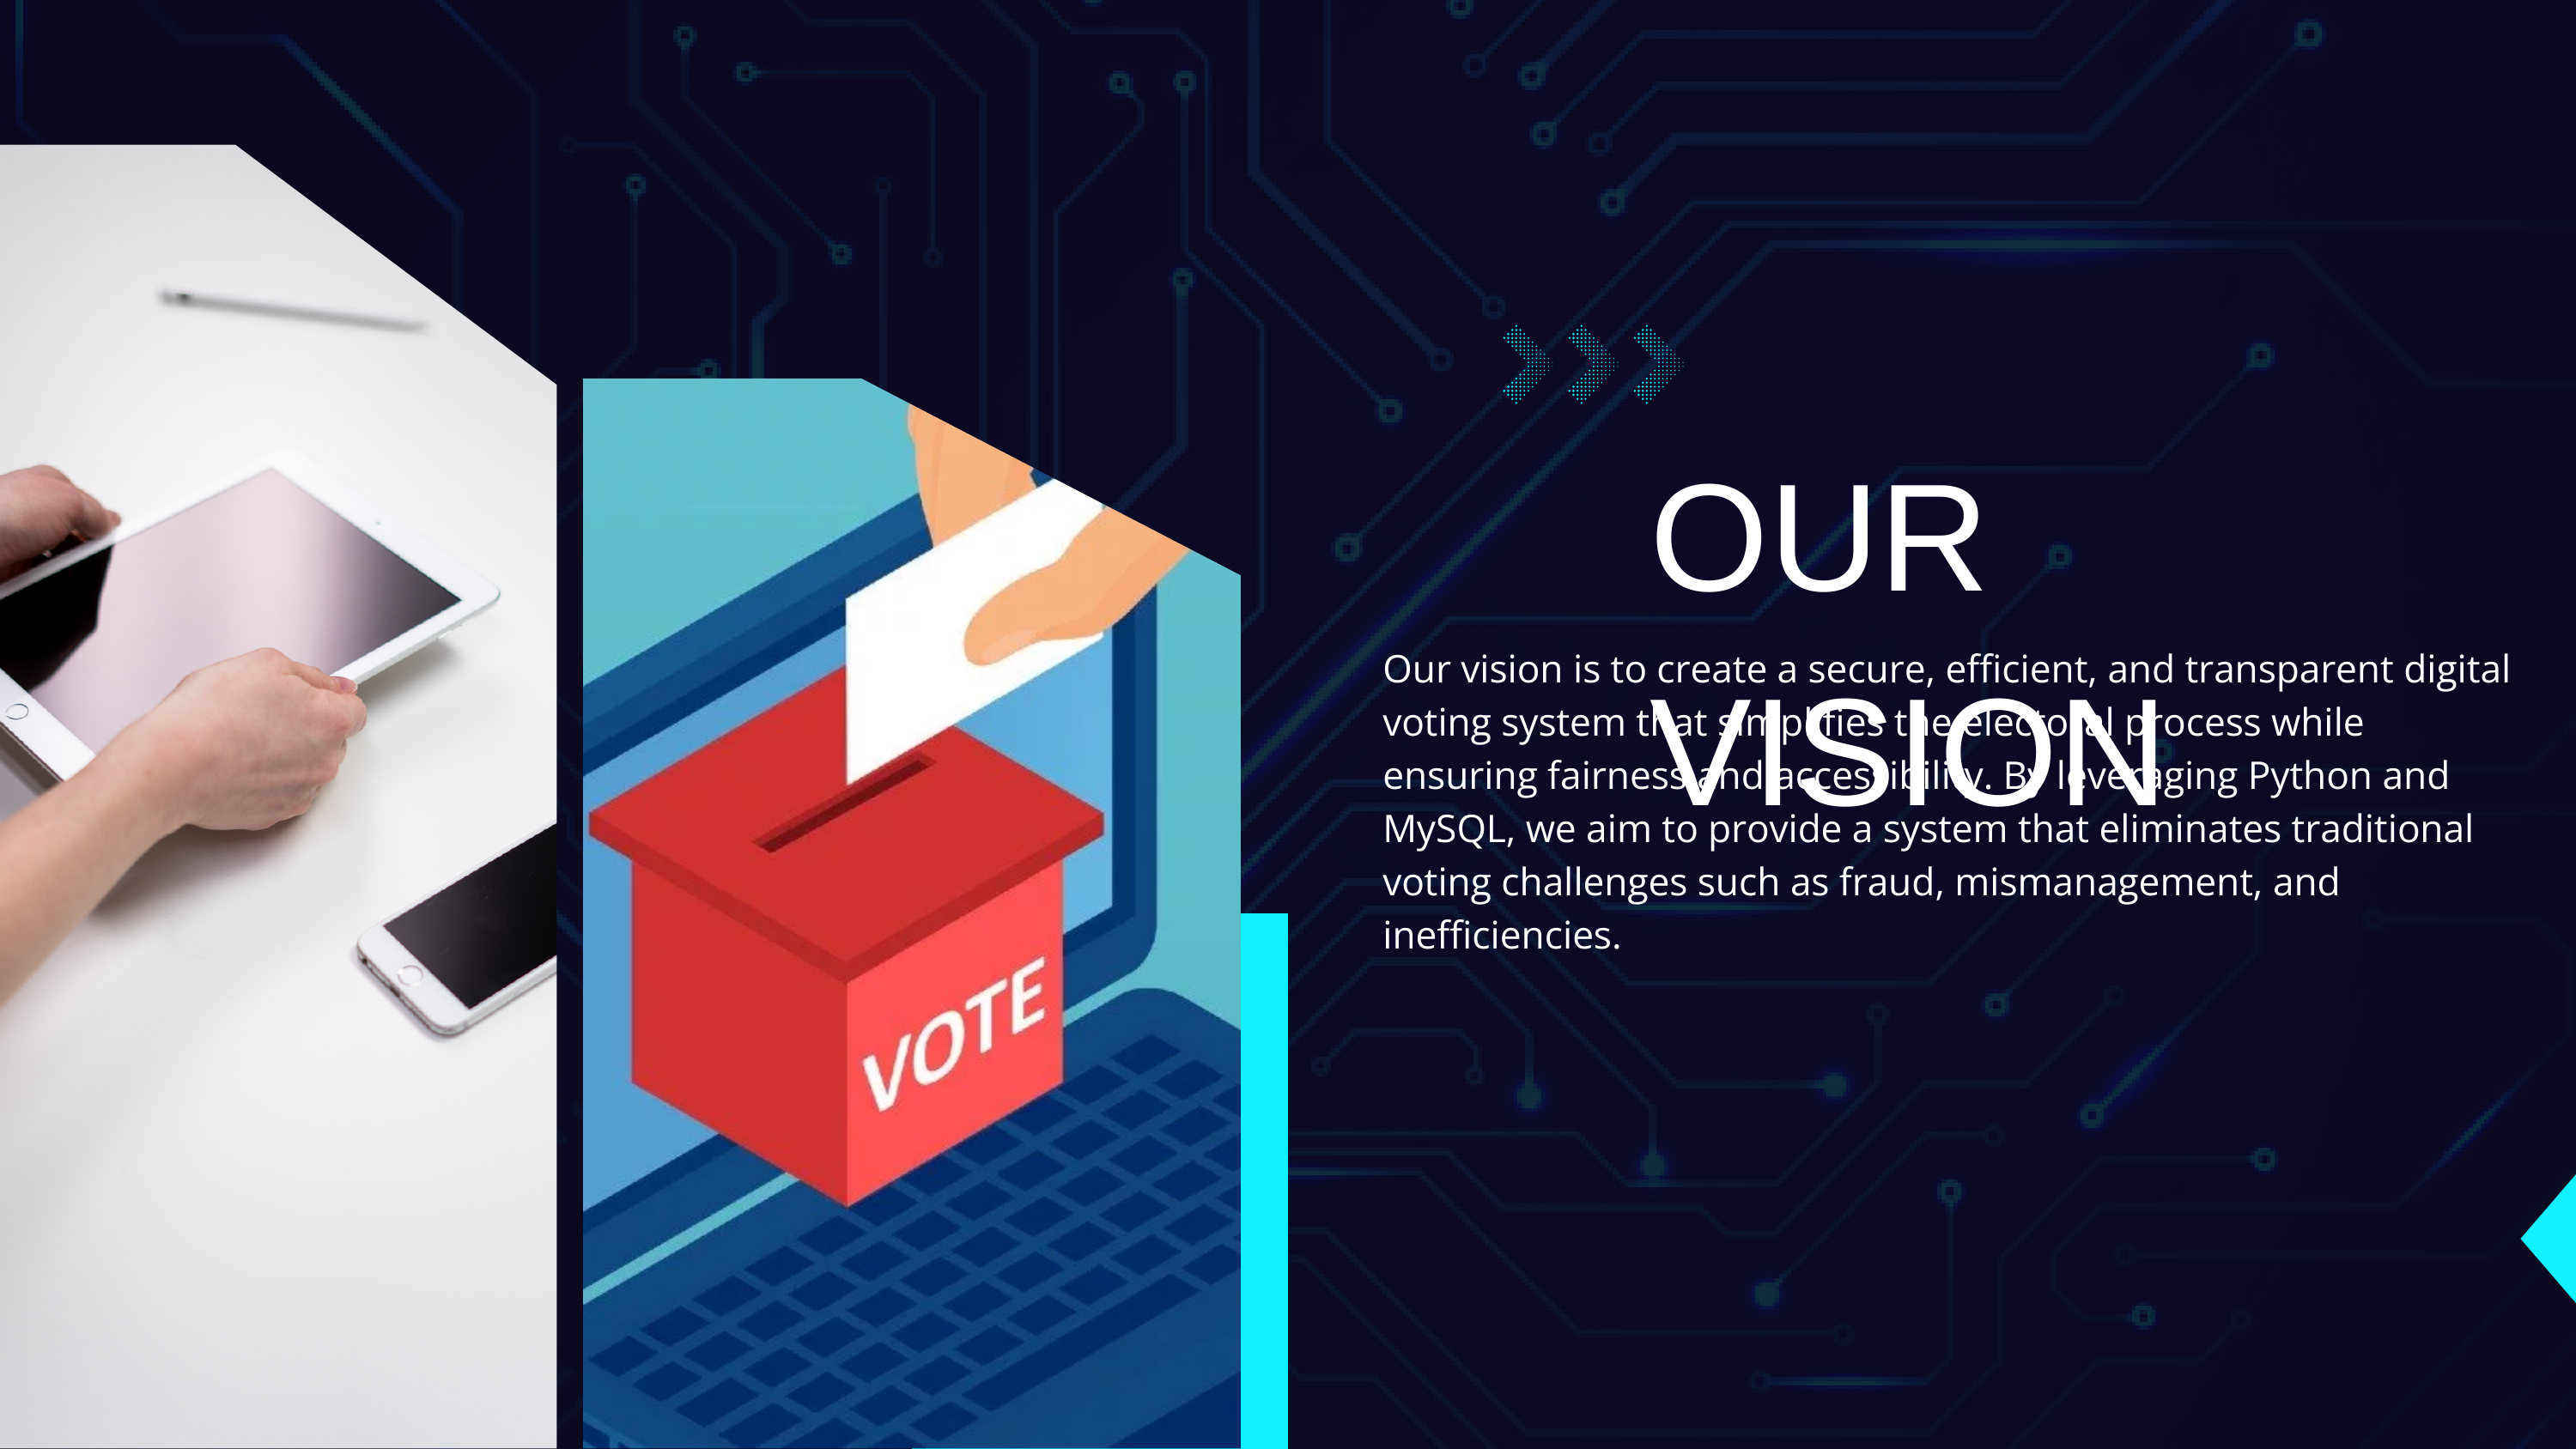

OUR VISION
Our vision is to create a secure, efficient, and transparent digital voting system that simplifies the electoral process while ensuring fairness and accessibility. By leveraging Python and MySQL, we aim to provide a system that eliminates traditional voting challenges such as fraud, mismanagement, and inefficiencies.